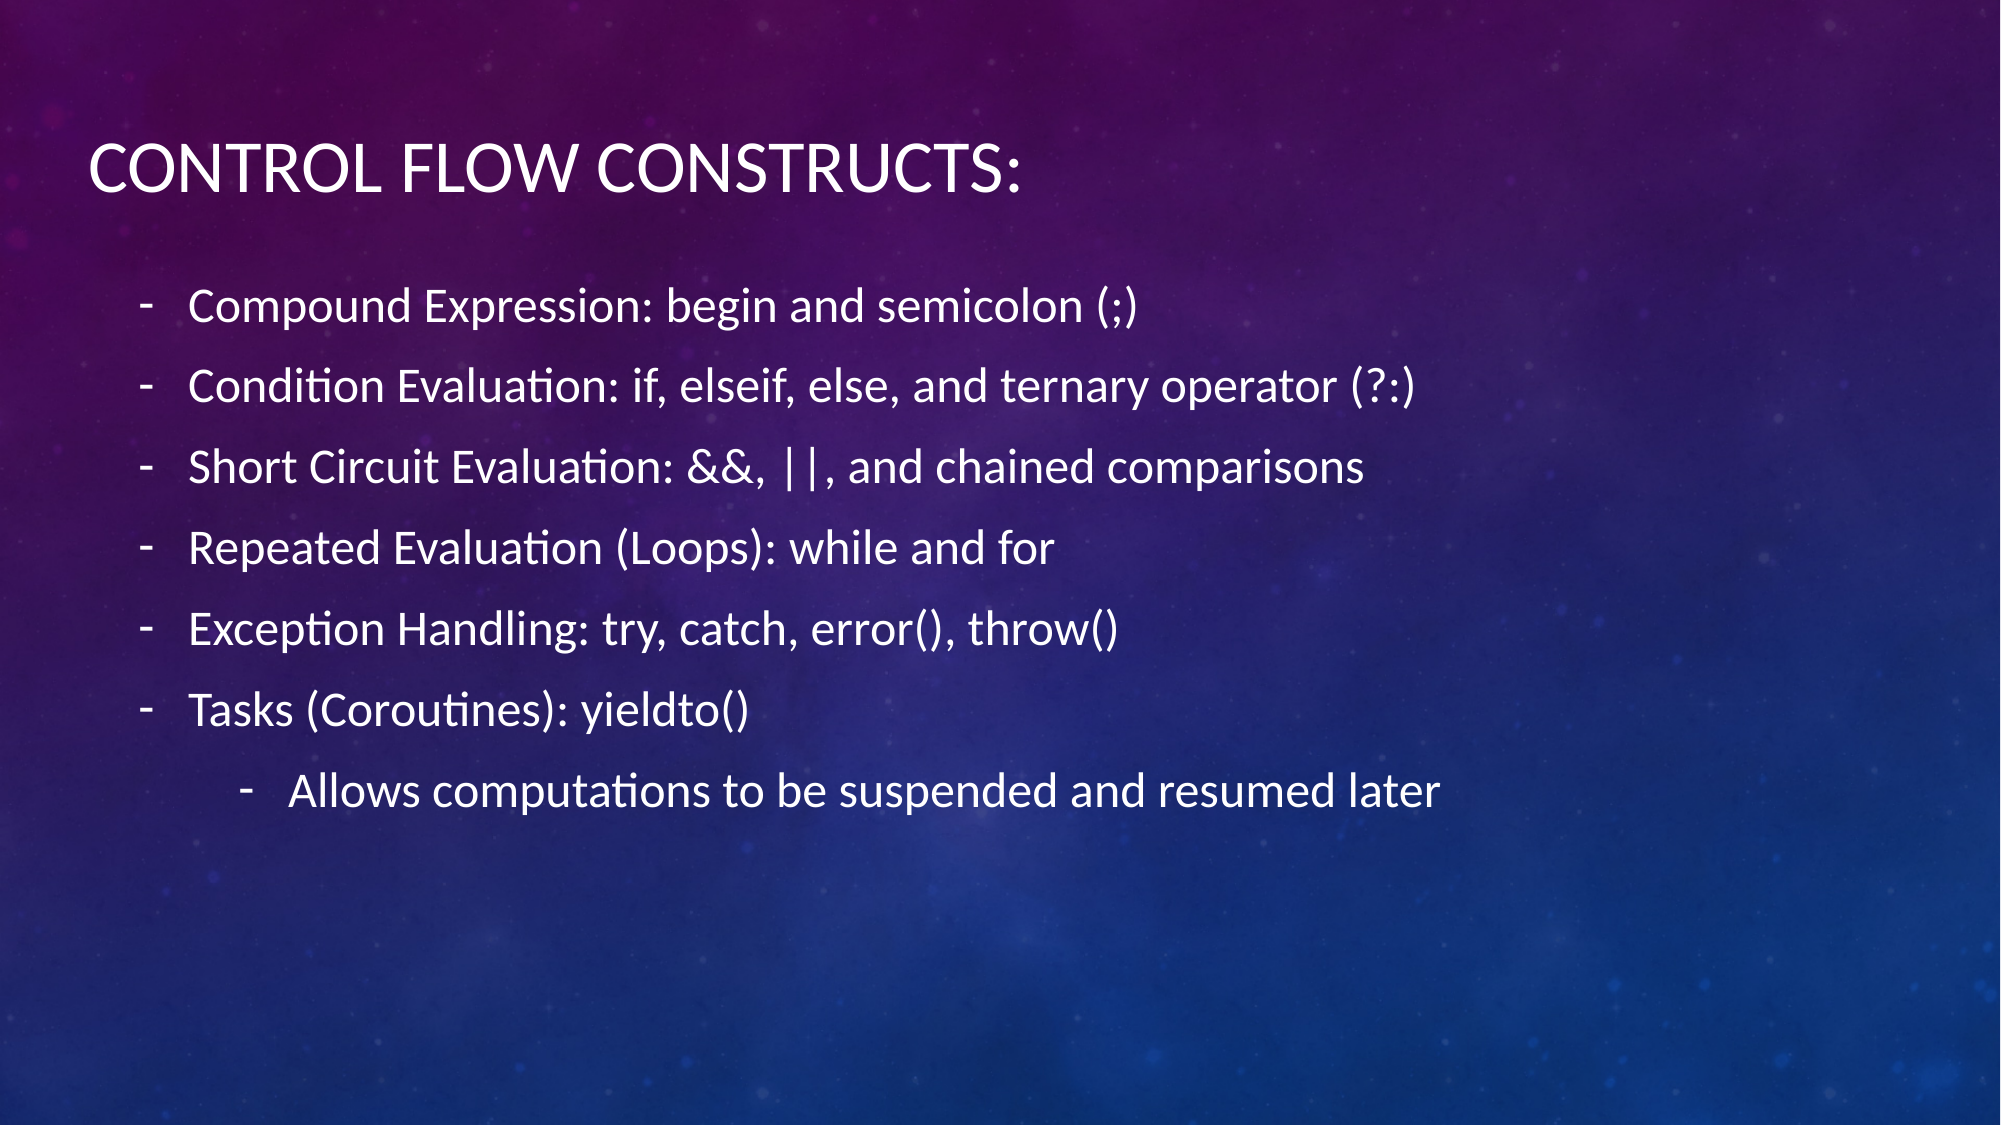

# Control Flow Constructs:
Compound Expression: begin and semicolon (;)
Condition Evaluation: if, elseif, else, and ternary operator (?:)
Short Circuit Evaluation: &&, ||, and chained comparisons
Repeated Evaluation (Loops): while and for
Exception Handling: try, catch, error(), throw()
Tasks (Coroutines): yieldto()
Allows computations to be suspended and resumed later